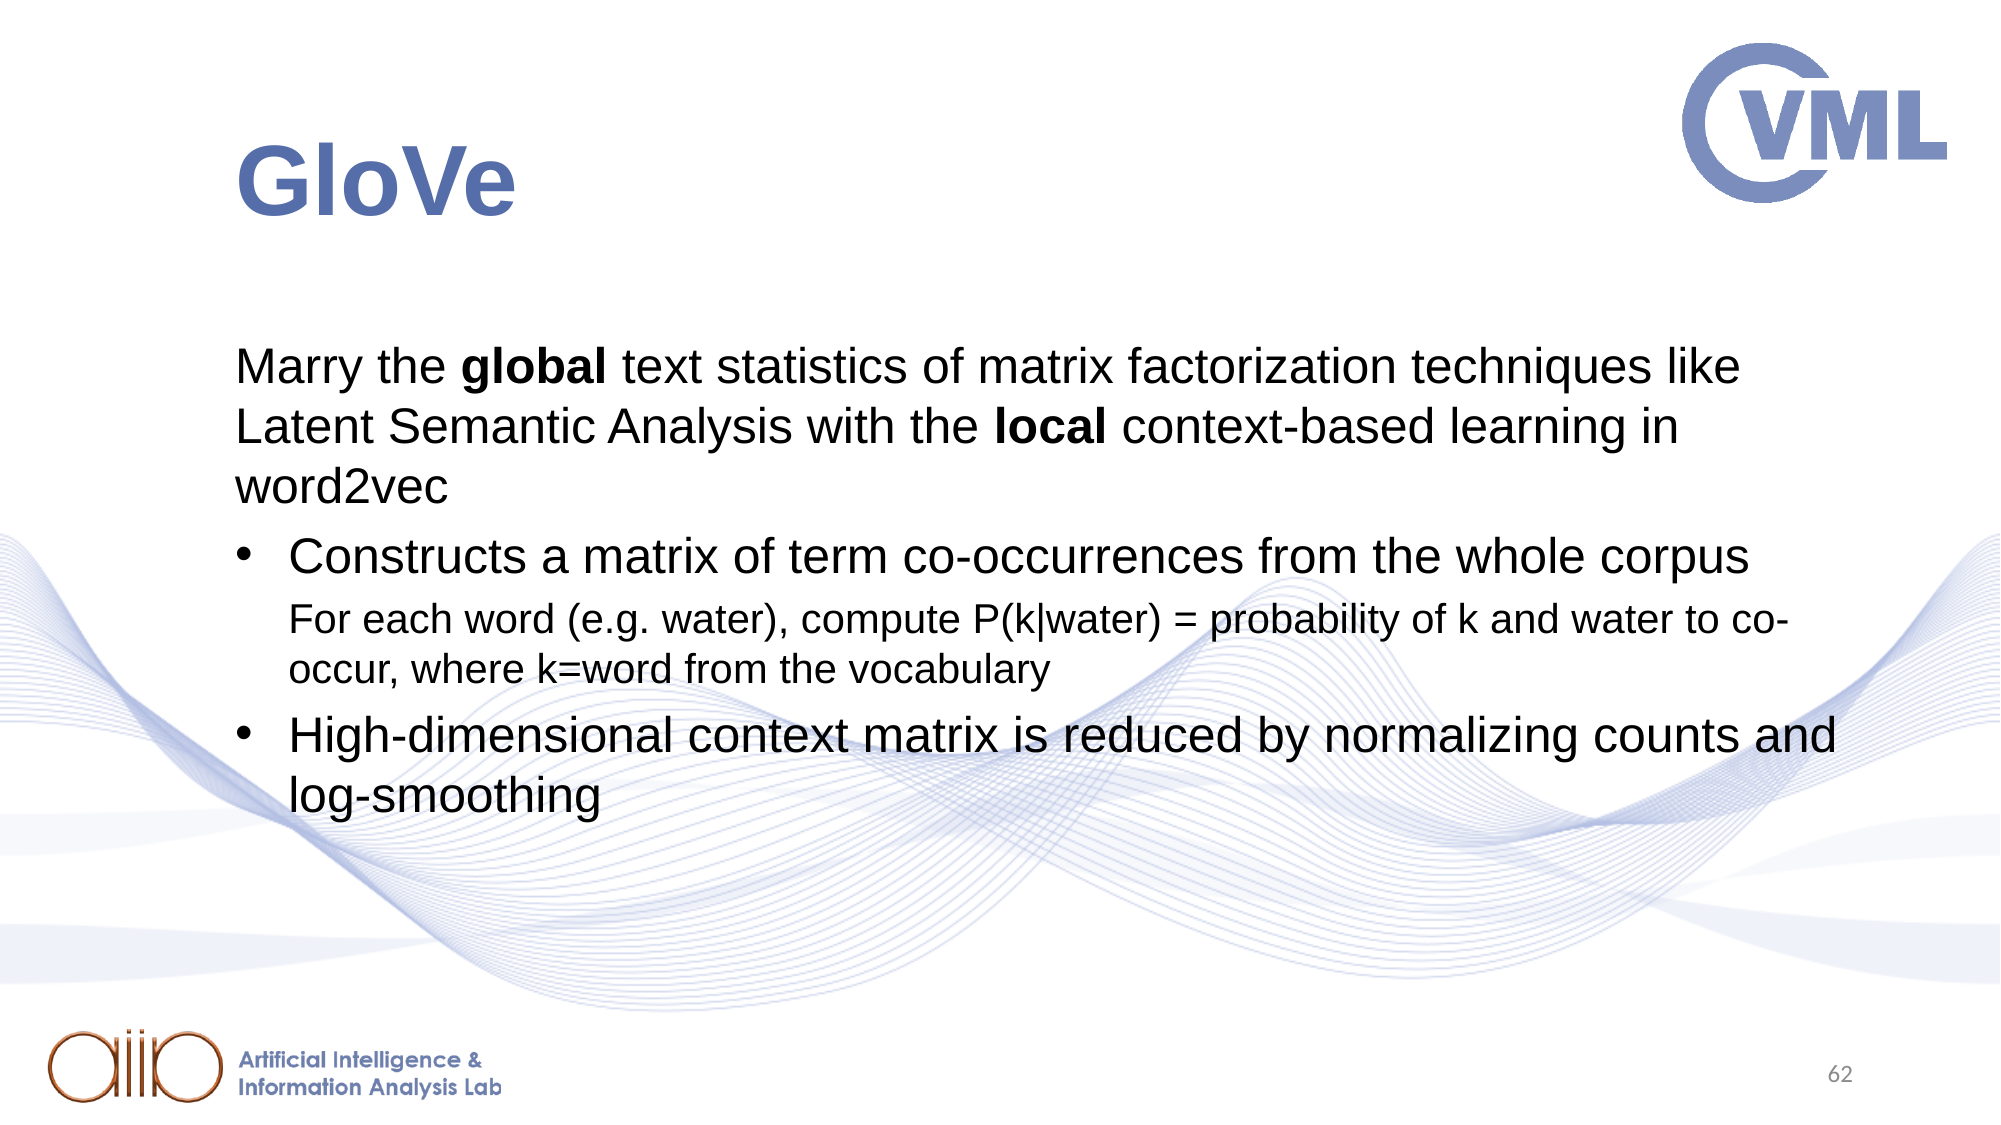

# GloVe
Marry the global text statistics of matrix factorization techniques like Latent Semantic Analysis with the local context-based learning in word2vec
Constructs a matrix of term co-occurrences from the whole corpus
For each word (e.g. water), compute P(k|water) = probability of k and water to co-occur, where k=word from the vocabulary
High-dimensional context matrix is reduced by normalizing counts and log-smoothing
62